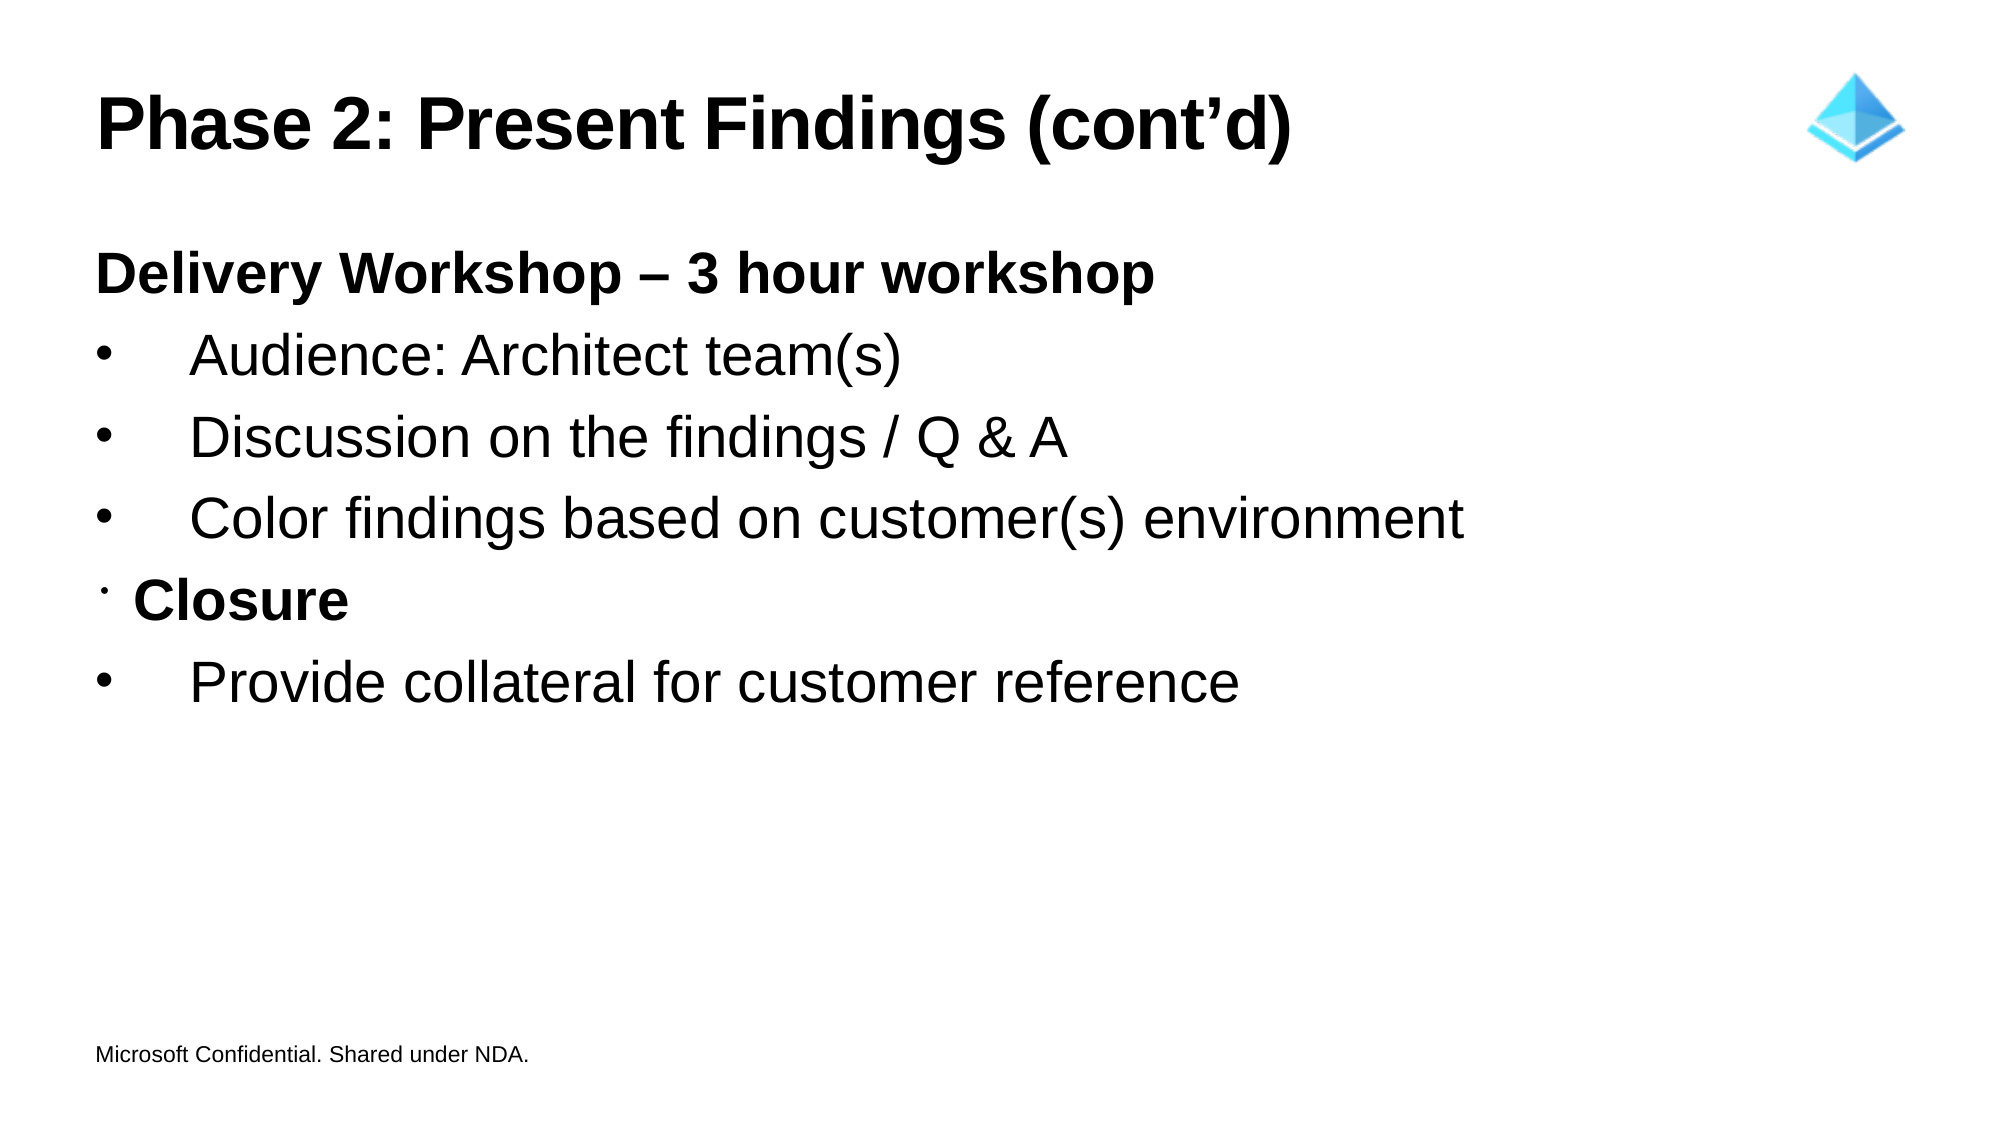

# Phase 2: Present Findings (cont’d)
Delivery Workshop – 3 hour workshop
Audience: Architect team(s)
Discussion on the findings / Q & A
Color findings based on customer(s) environment
Closure
Provide collateral for customer reference